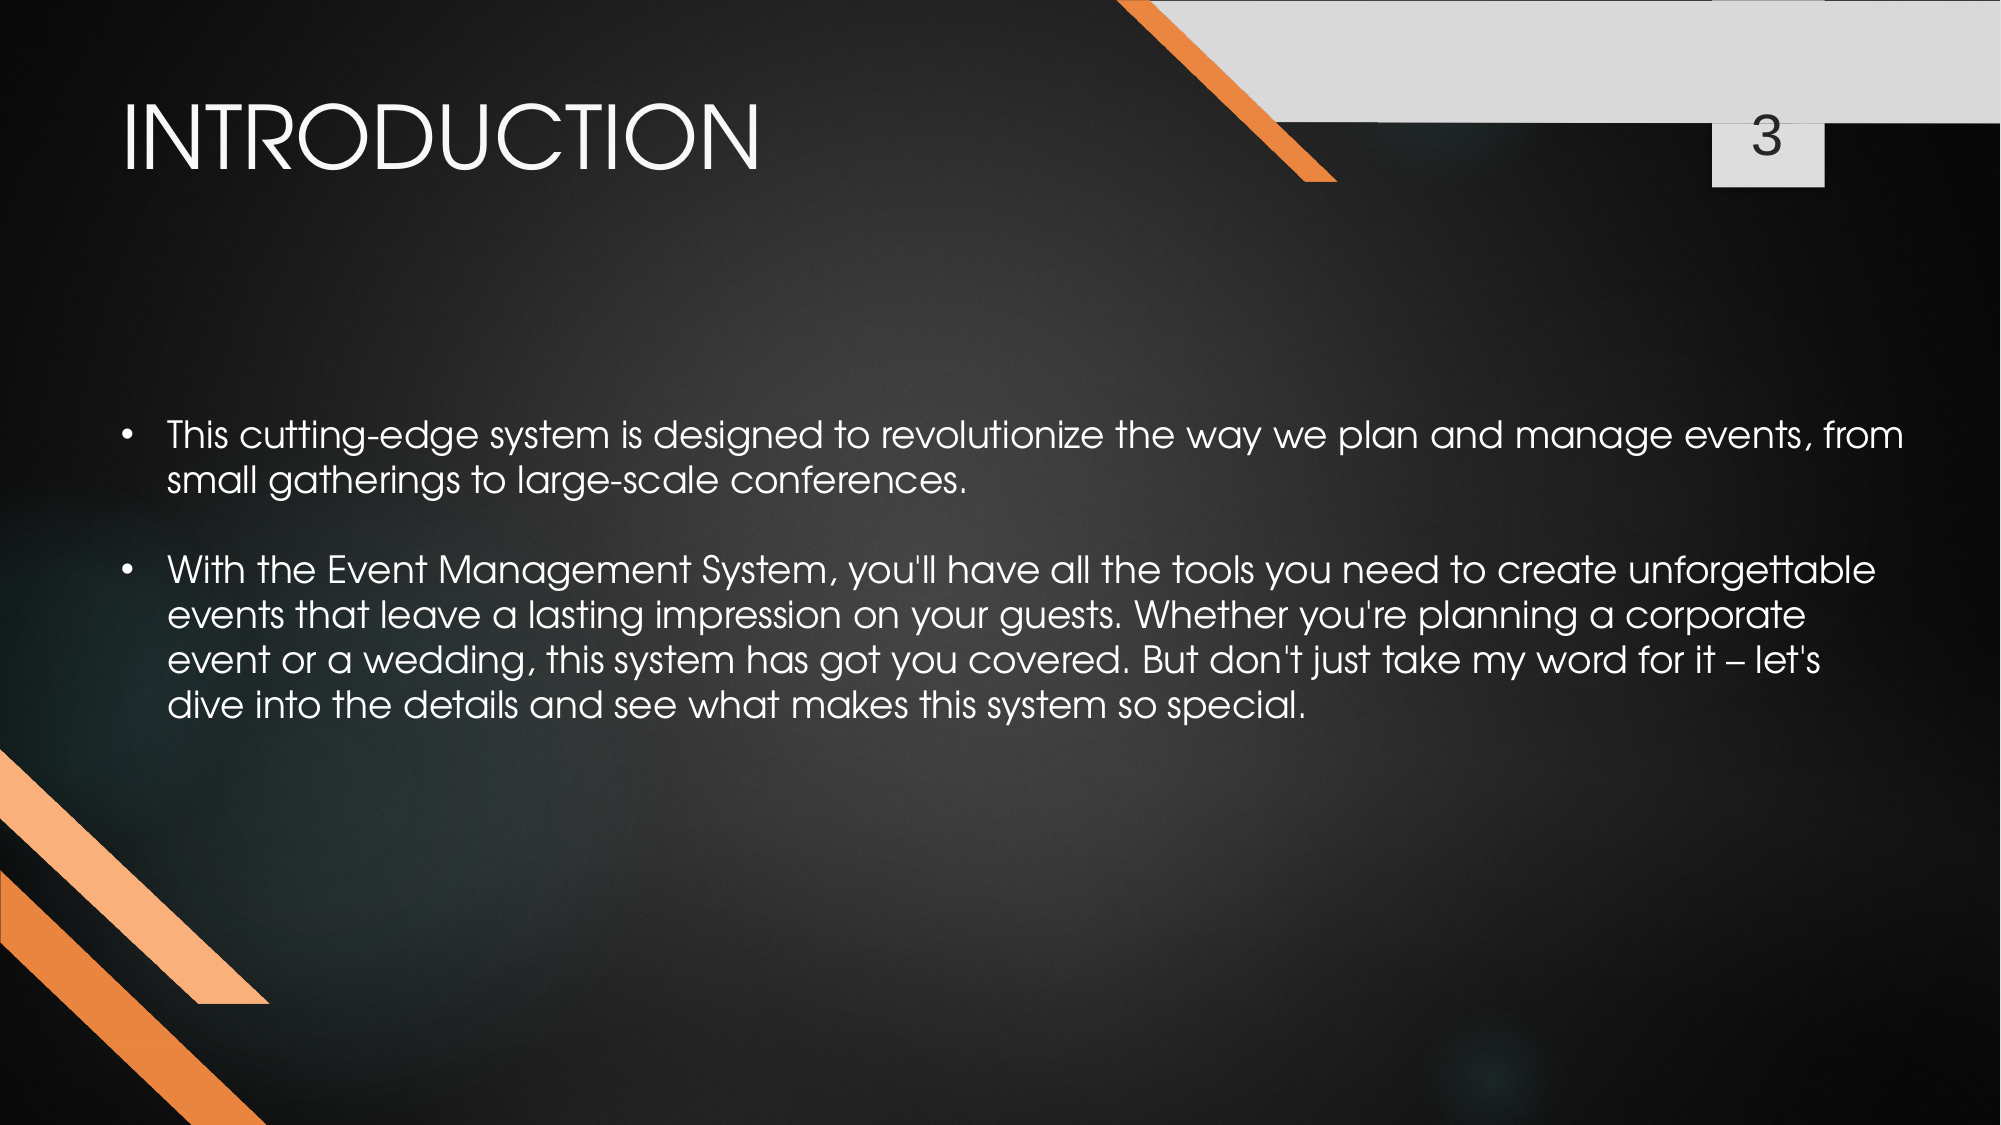

3
# INTRODUCTION
This cutting-edge system is designed to revolutionize the way we plan and manage events, from small gatherings to large-scale conferences.
With the Event Management System, you'll have all the tools you need to create unforgettable events that leave a lasting impression on your guests. Whether you're planning a corporate event or a wedding, this system has got you covered. But don't just take my word for it – let's dive into the details and see what makes this system so special.